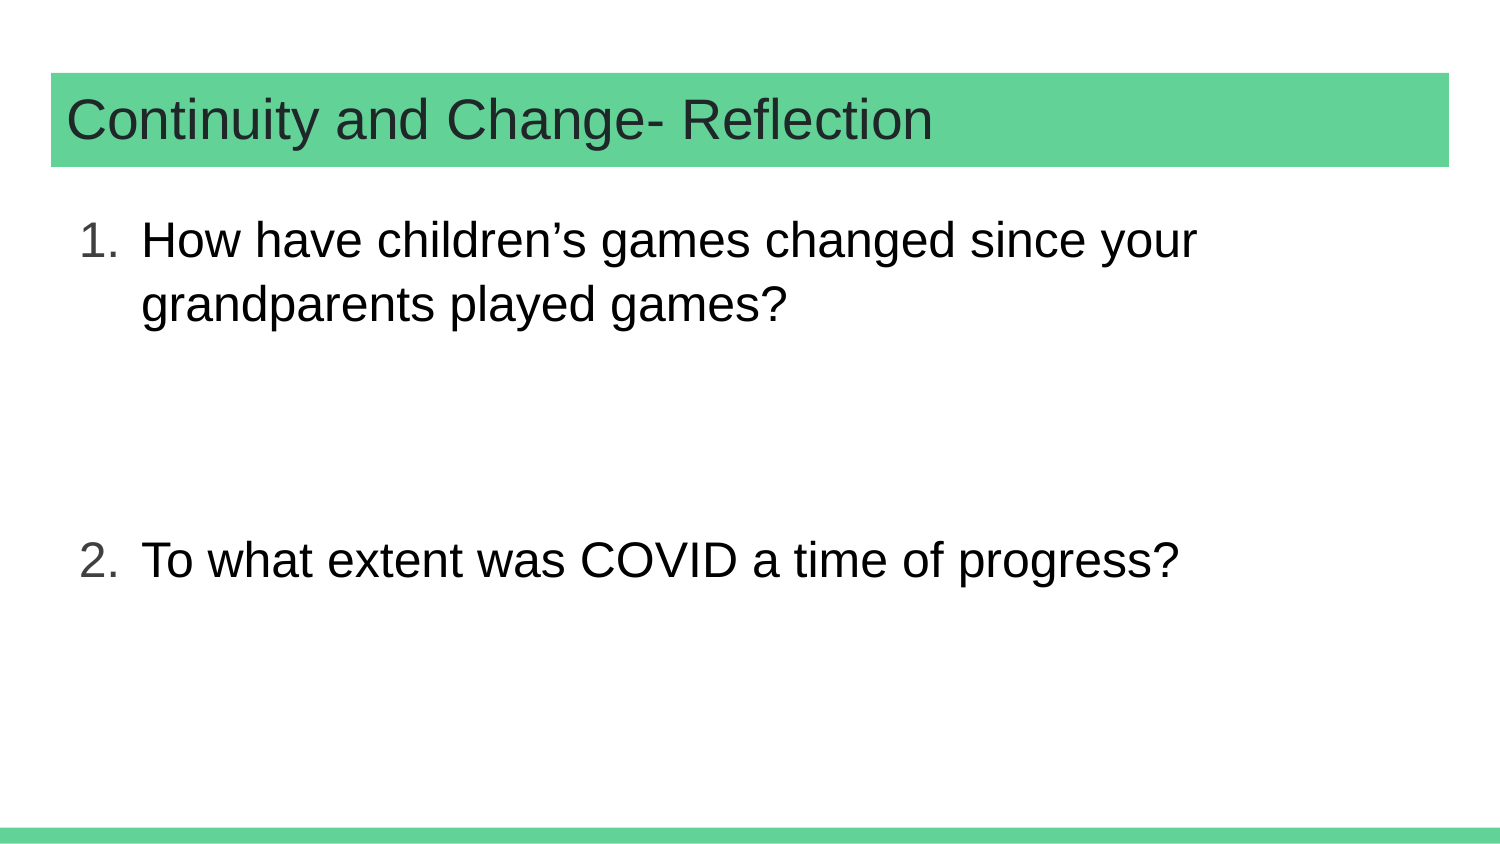

# Continuity and Change- Reflection
How have children’s games changed since your grandparents played games?

To what extent was COVID a time of progress?